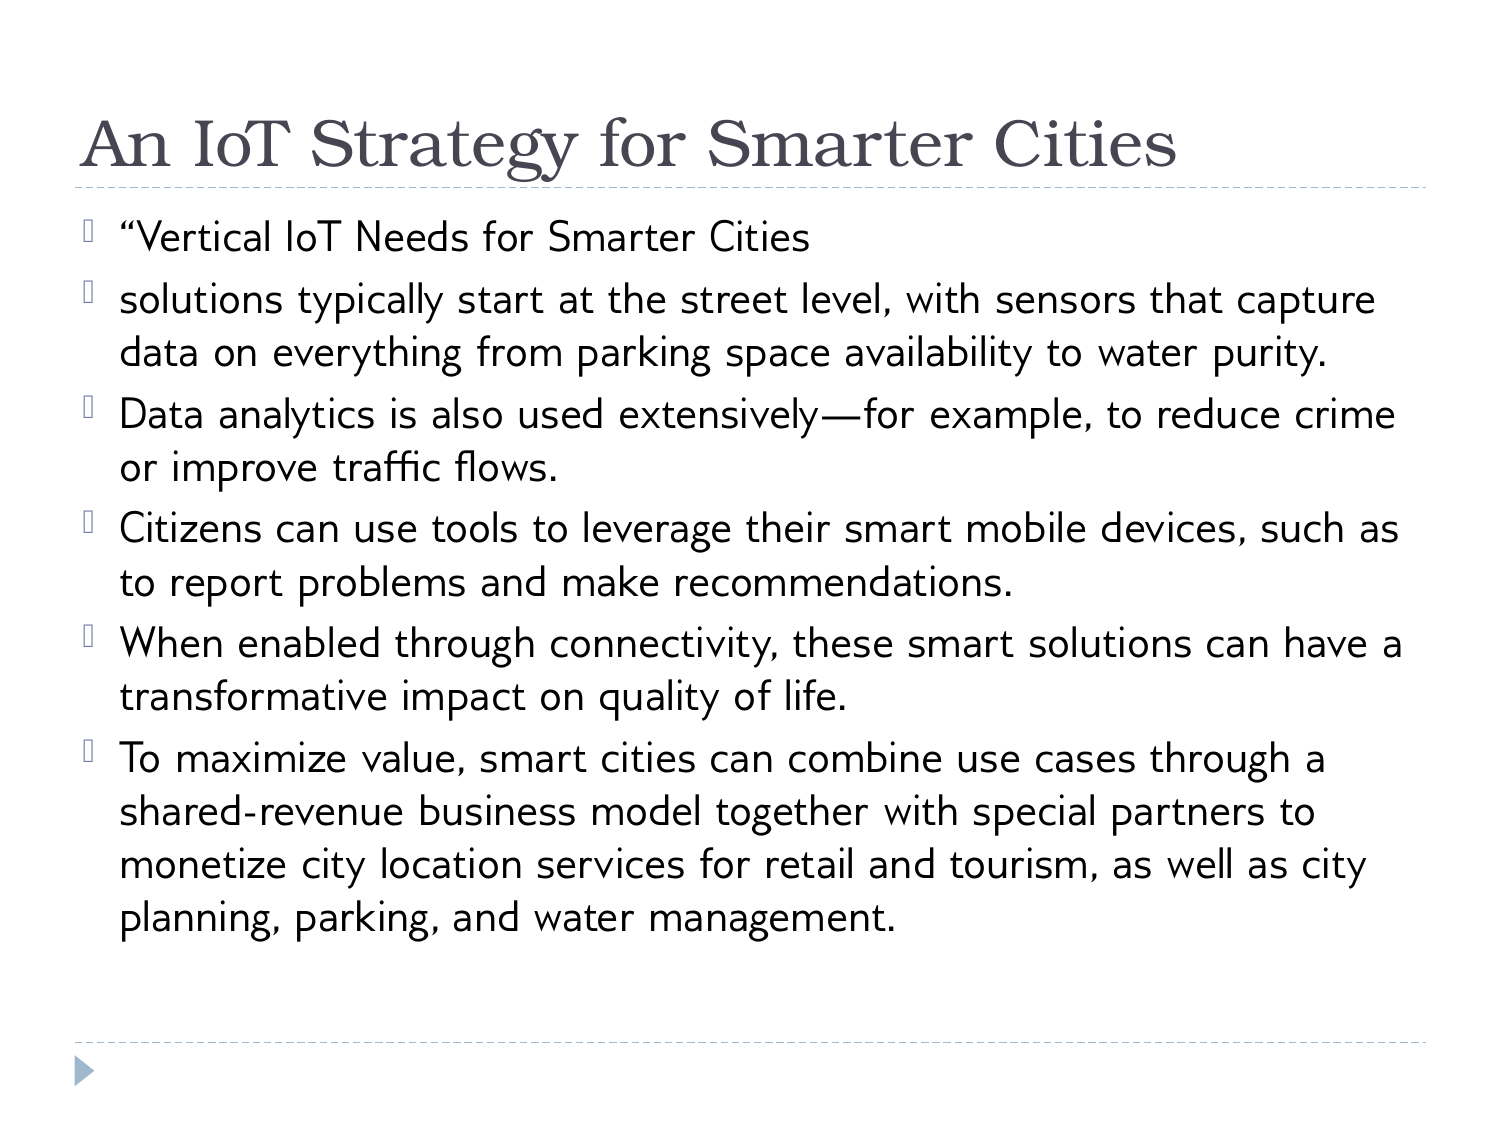

# An IoT Strategy for Smarter Cities
“Vertical IoT Needs for Smarter Cities
solutions typically start at the street level, with sensors that capture data on everything from parking space availability to water purity.
Data analytics is also used extensively—for example, to reduce crime or improve traffic flows.
Citizens can use tools to leverage their smart mobile devices, such as to report problems and make recommendations.
When enabled through connectivity, these smart solutions can have a transformative impact on quality of life.
To maximize value, smart cities can combine use cases through a shared-revenue business model together with special partners to monetize city location services for retail and tourism, as well as city planning, parking, and water management.